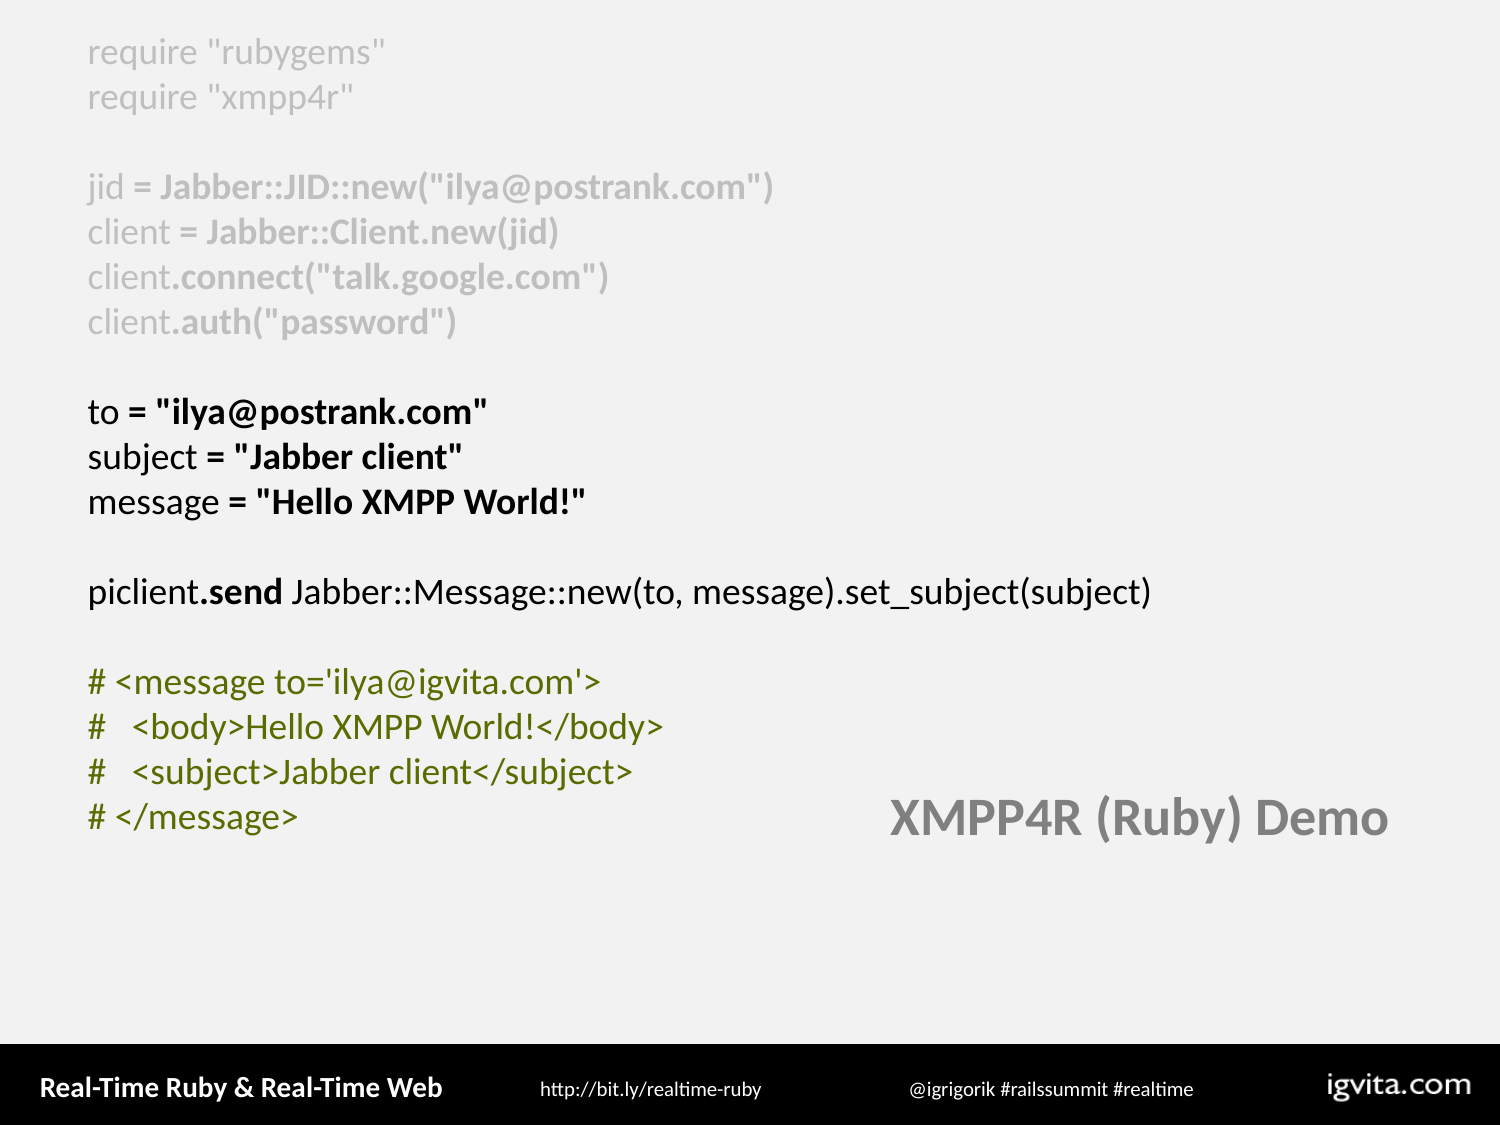

require "rubygems"
require "xmpp4r"

jid = Jabber::JID::new("ilya@postrank.com")
client = Jabber::Client.new(jid)
client.connect("talk.google.com")
client.auth("password")

to = "ilya@postrank.com"
subject = "Jabber client"
message = "Hello XMPP World!"

piclient.send Jabber::Message::new(to, message).set_subject(subject)

# <message to='ilya@igvita.com'>
#   <body>Hello XMPP World!</body>
#   <subject>Jabber client</subject>
# </message>
XMPP4R (Ruby) Demo